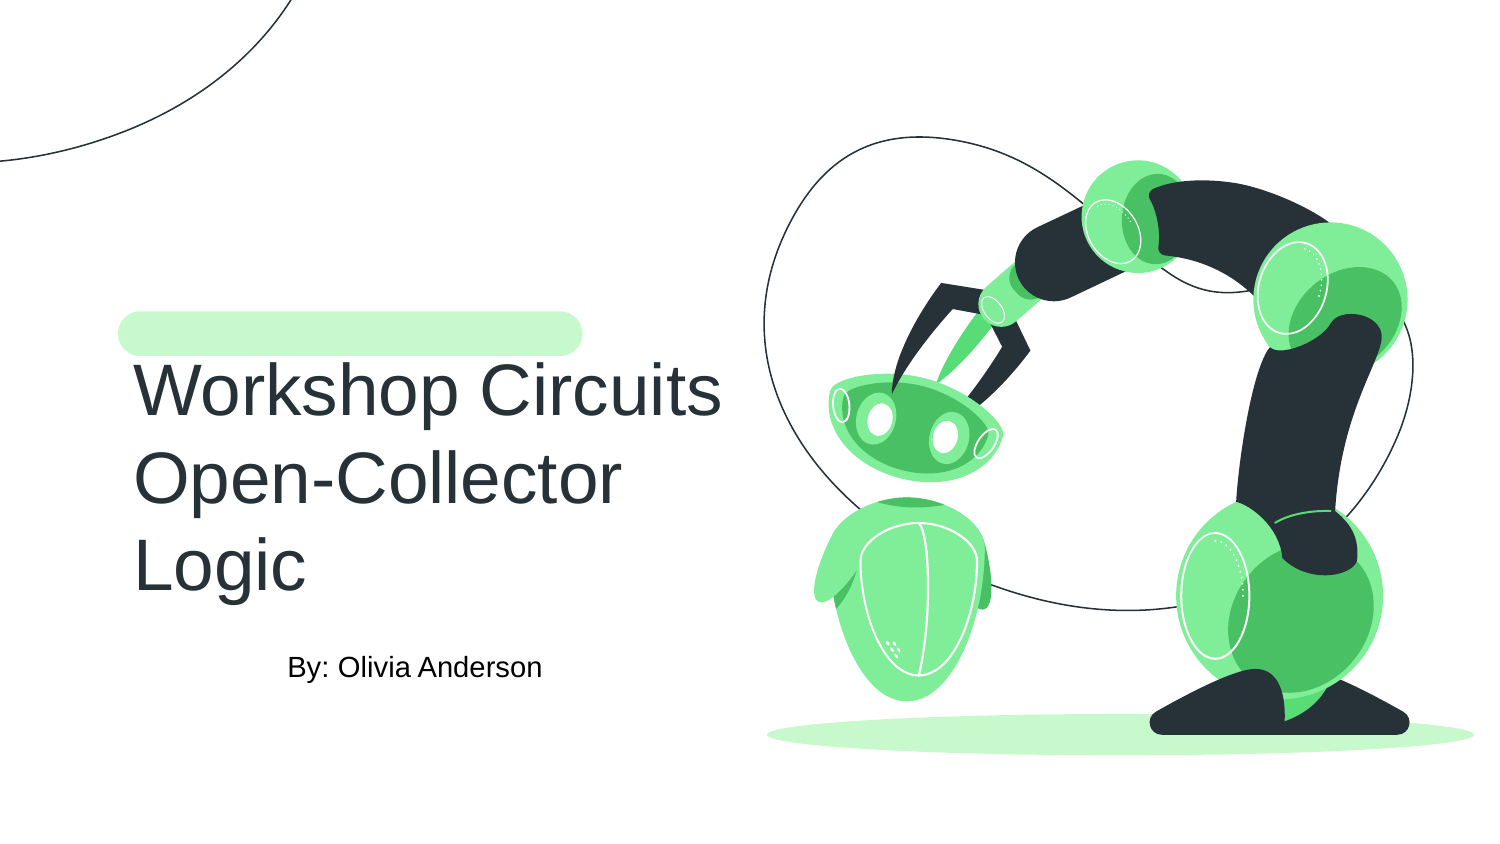

# Workshop Circuits Open-Collector Logic

By: Olivia Anderson